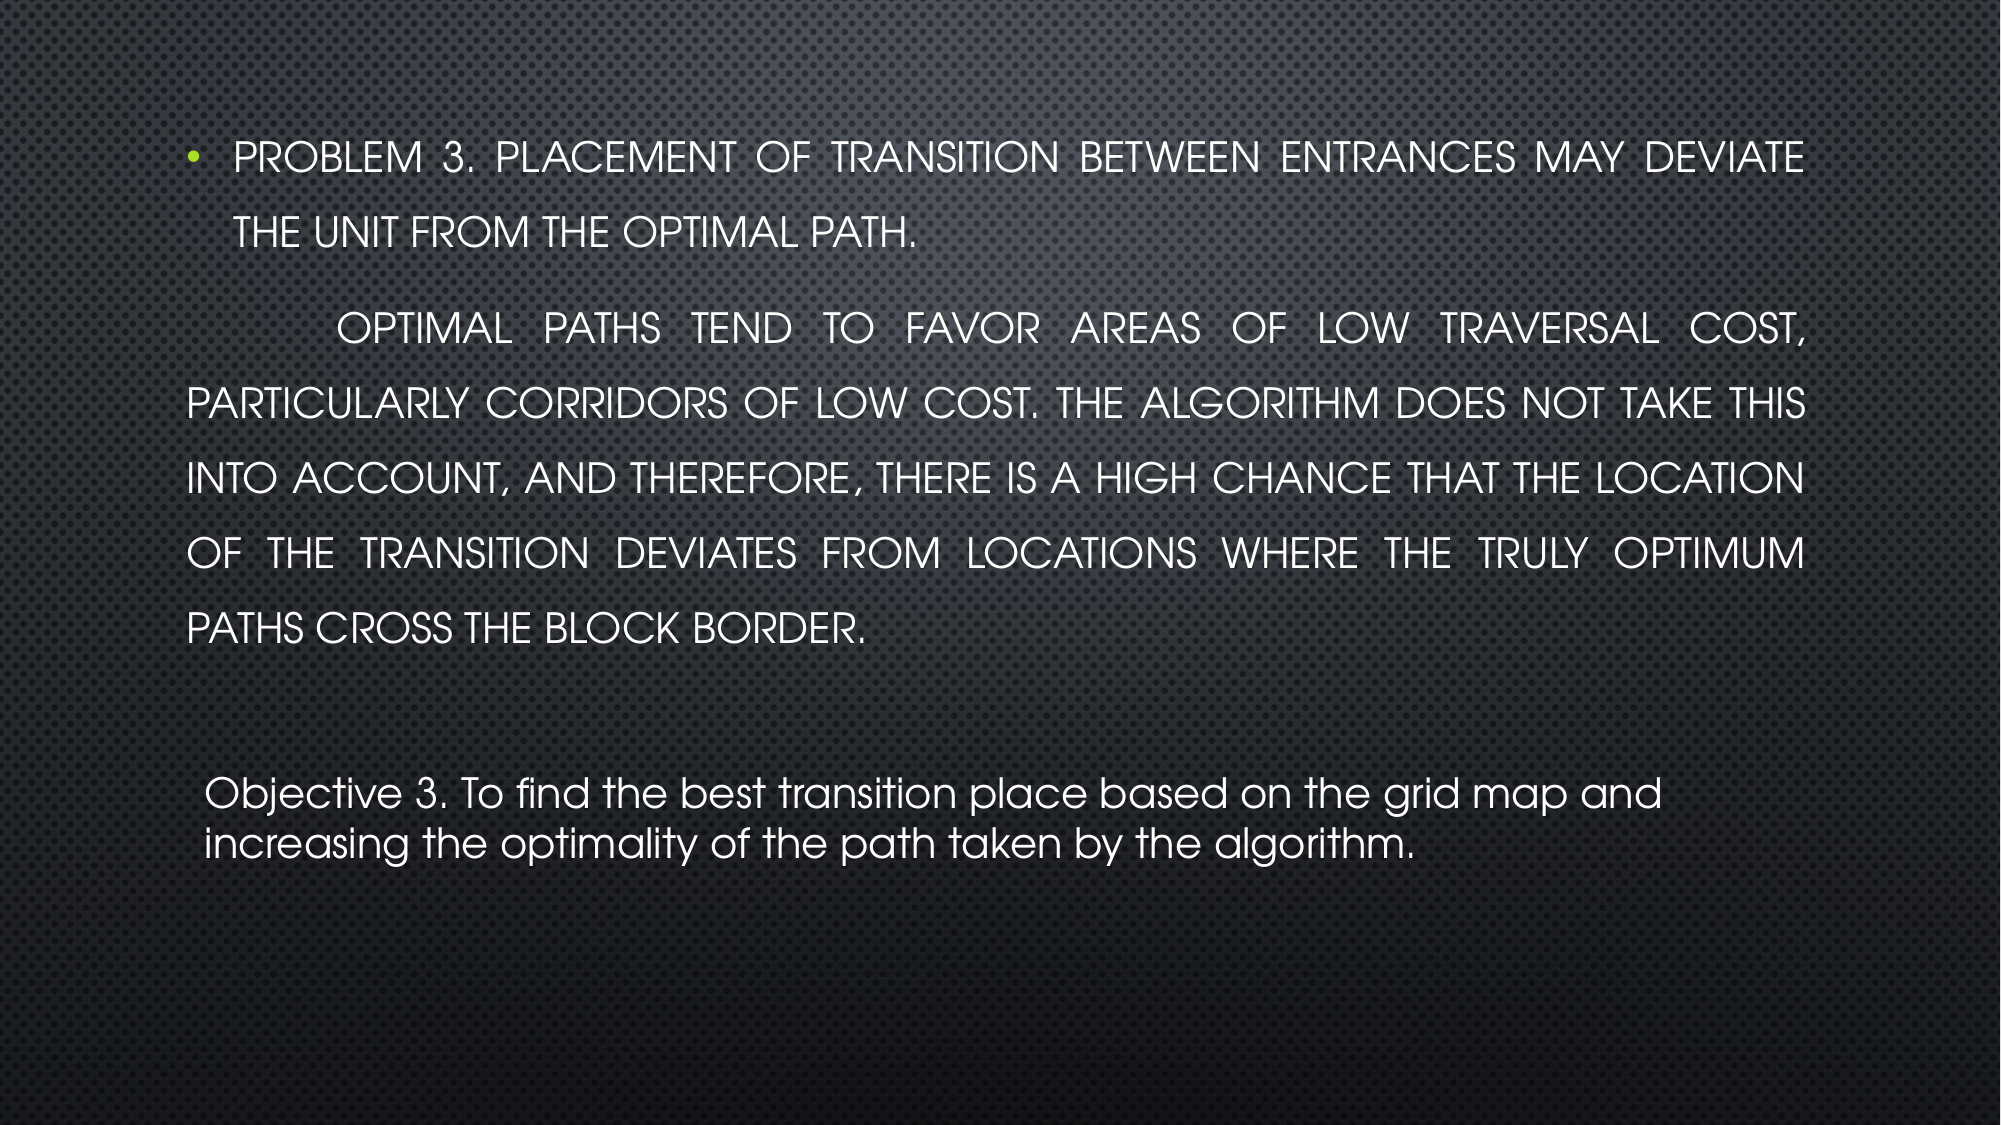

Problem 3. Placement of transition between entrances may deviate the unit from the optimal path.
	Optimal paths tend to favor areas of low traversal cost, particularly corridors of low cost. The algorithm does not take this into account, and therefore, there is a high chance that the location of the transition deviates from locations where the truly optimum paths cross the block border.

Objective 3. To find the best transition place based on the grid map and increasing the optimality of the path taken by the algorithm.